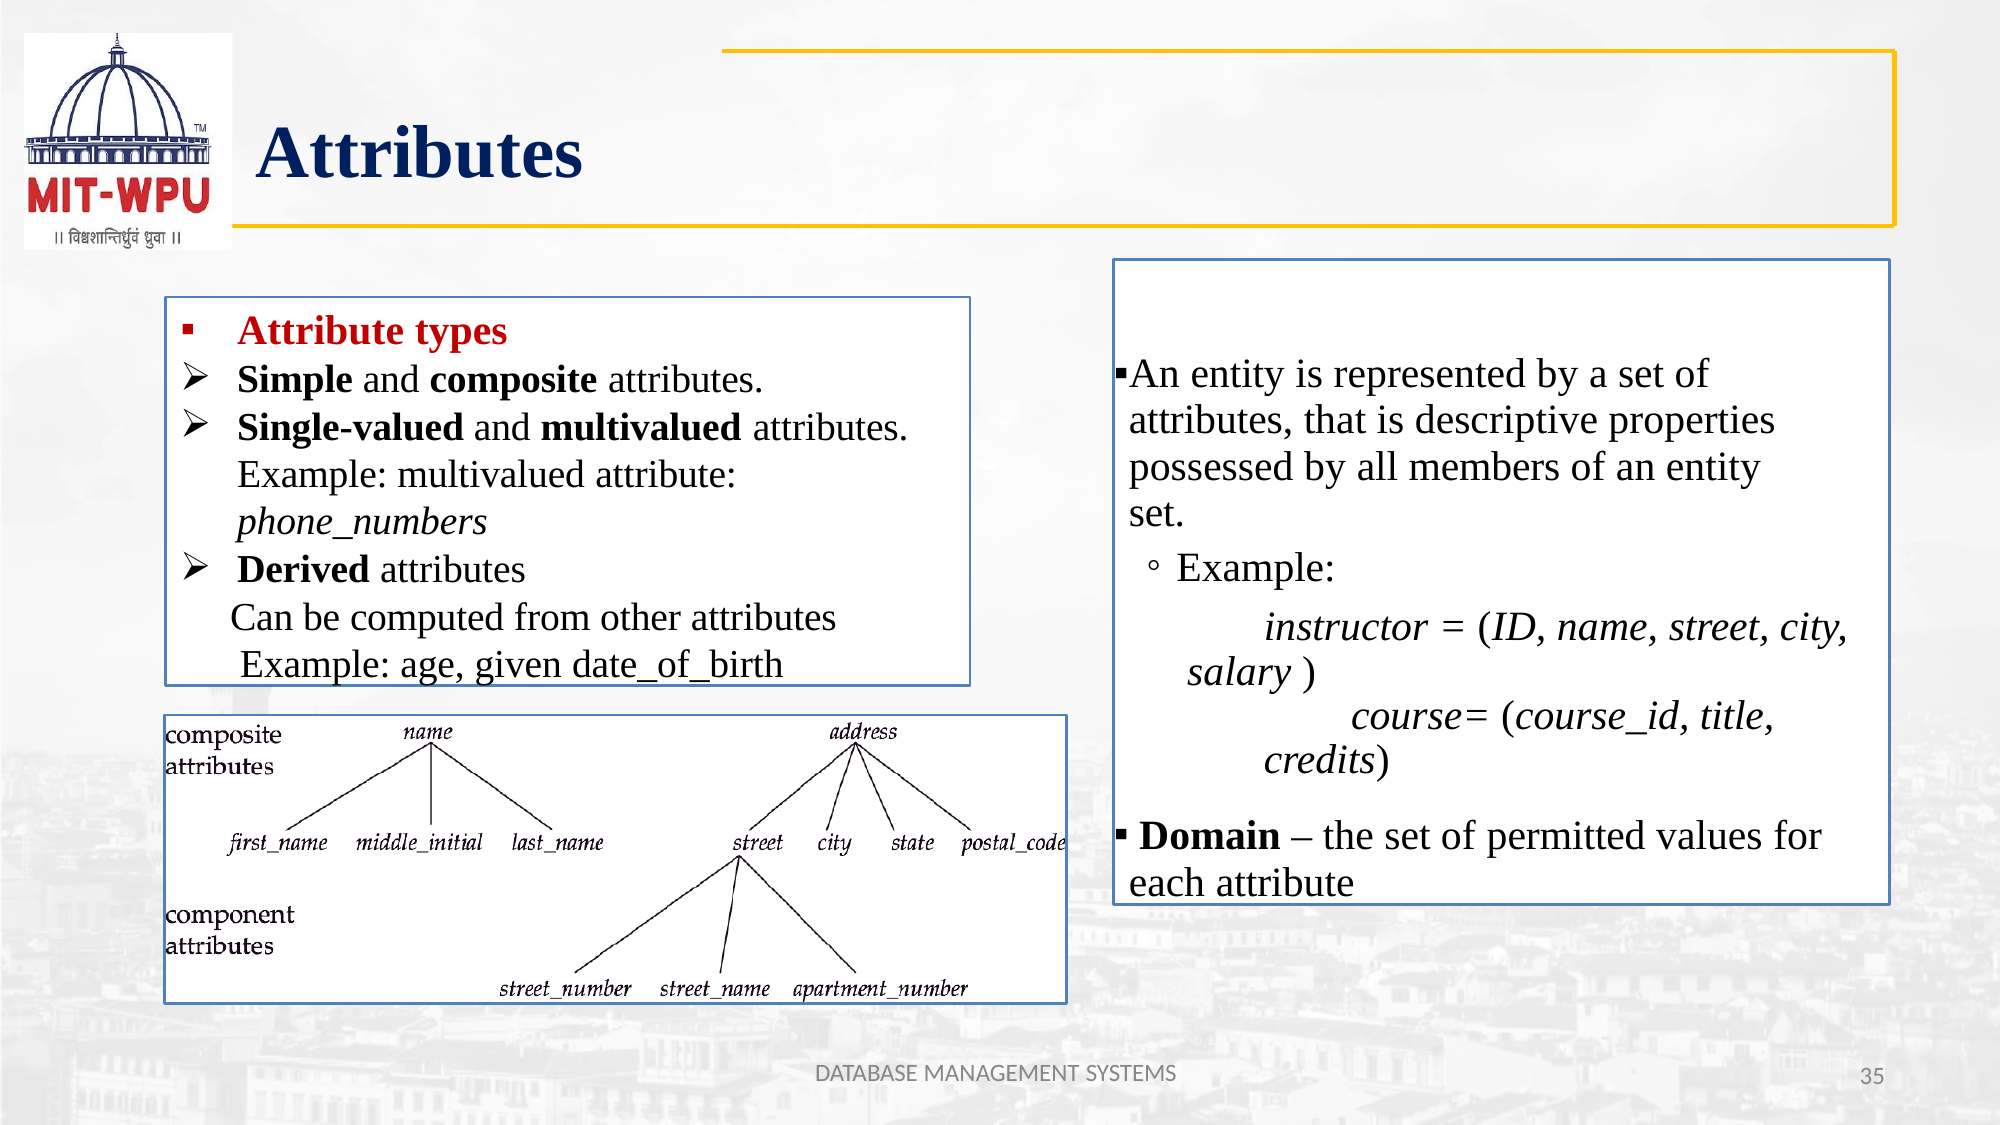

# Attributes

An entity is represented by a set of  attributes, that is descriptive properties  possessed by all members of an entity set.
Example:
instructor = (ID, name, street, city,  salary )
course= (course_id, title, credits)
Domain – the set of permitted values for
each attribute
Attribute types
Simple and composite attributes.
Single-valued and multivalued attributes.
Example: multivalued attribute:
phone_numbers
Derived attributes
Can be computed from other attributes  Example: age, given date_of_birth

DATABASE MANAGEMENT SYSTEMS
35